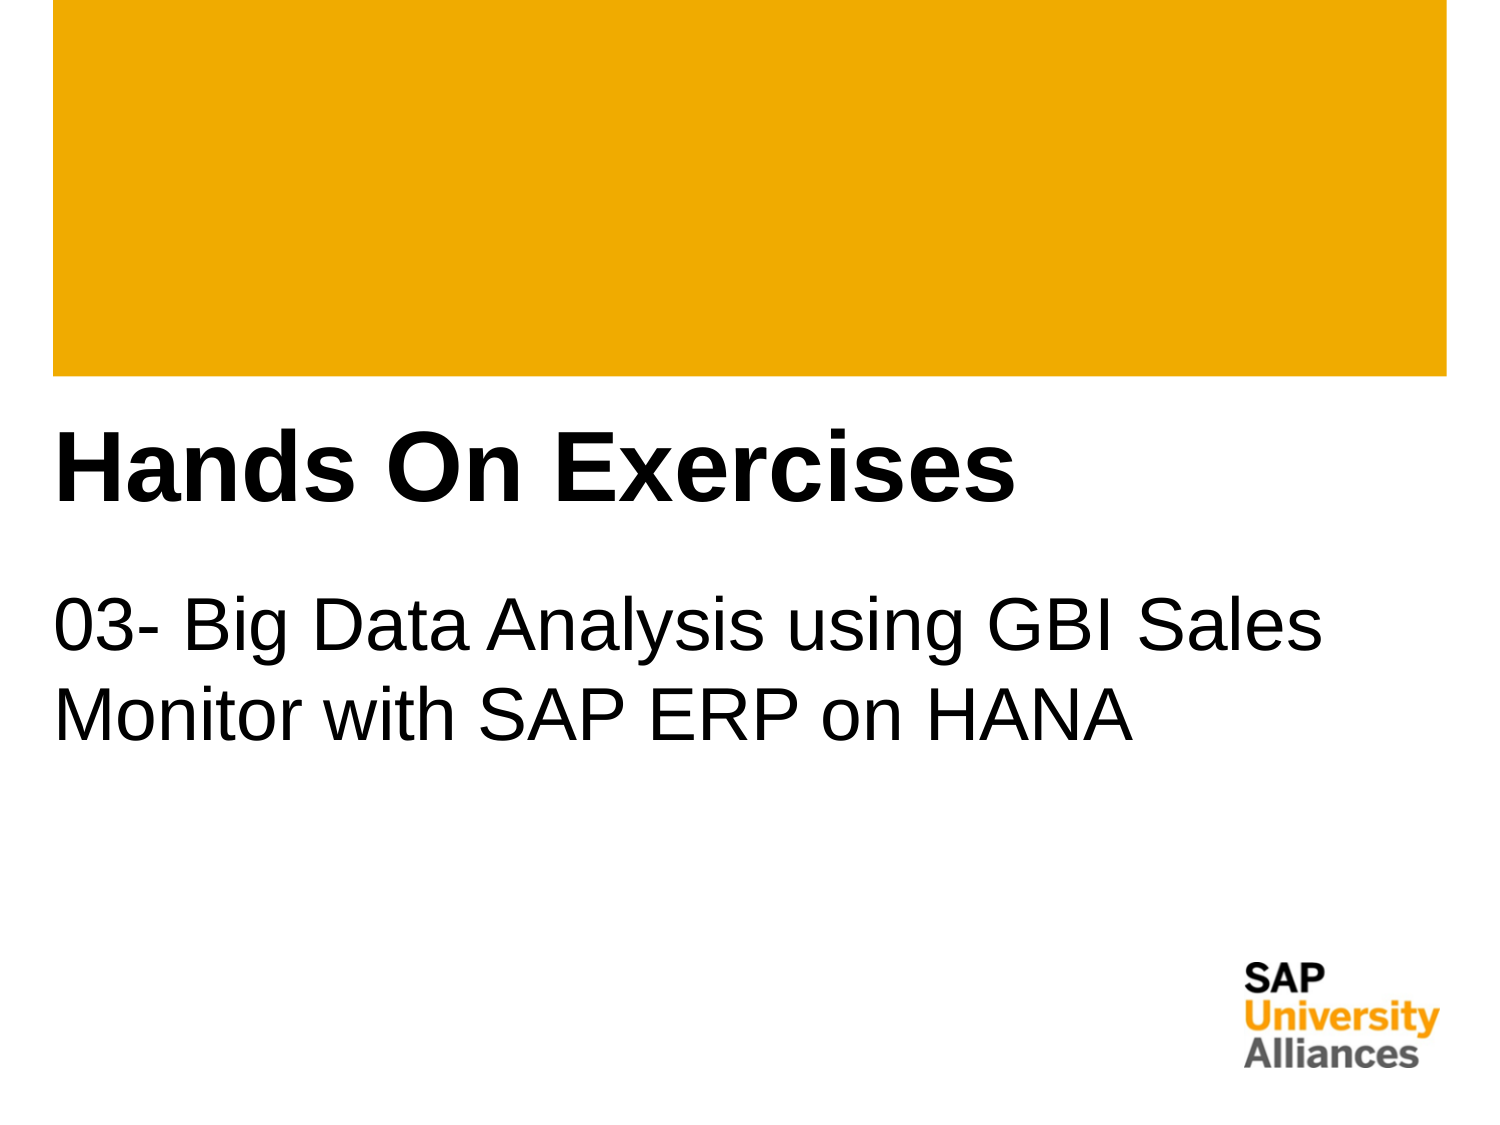

# Hands On Exercises
03- Big Data Analysis using GBI Sales Monitor with SAP ERP on HANA